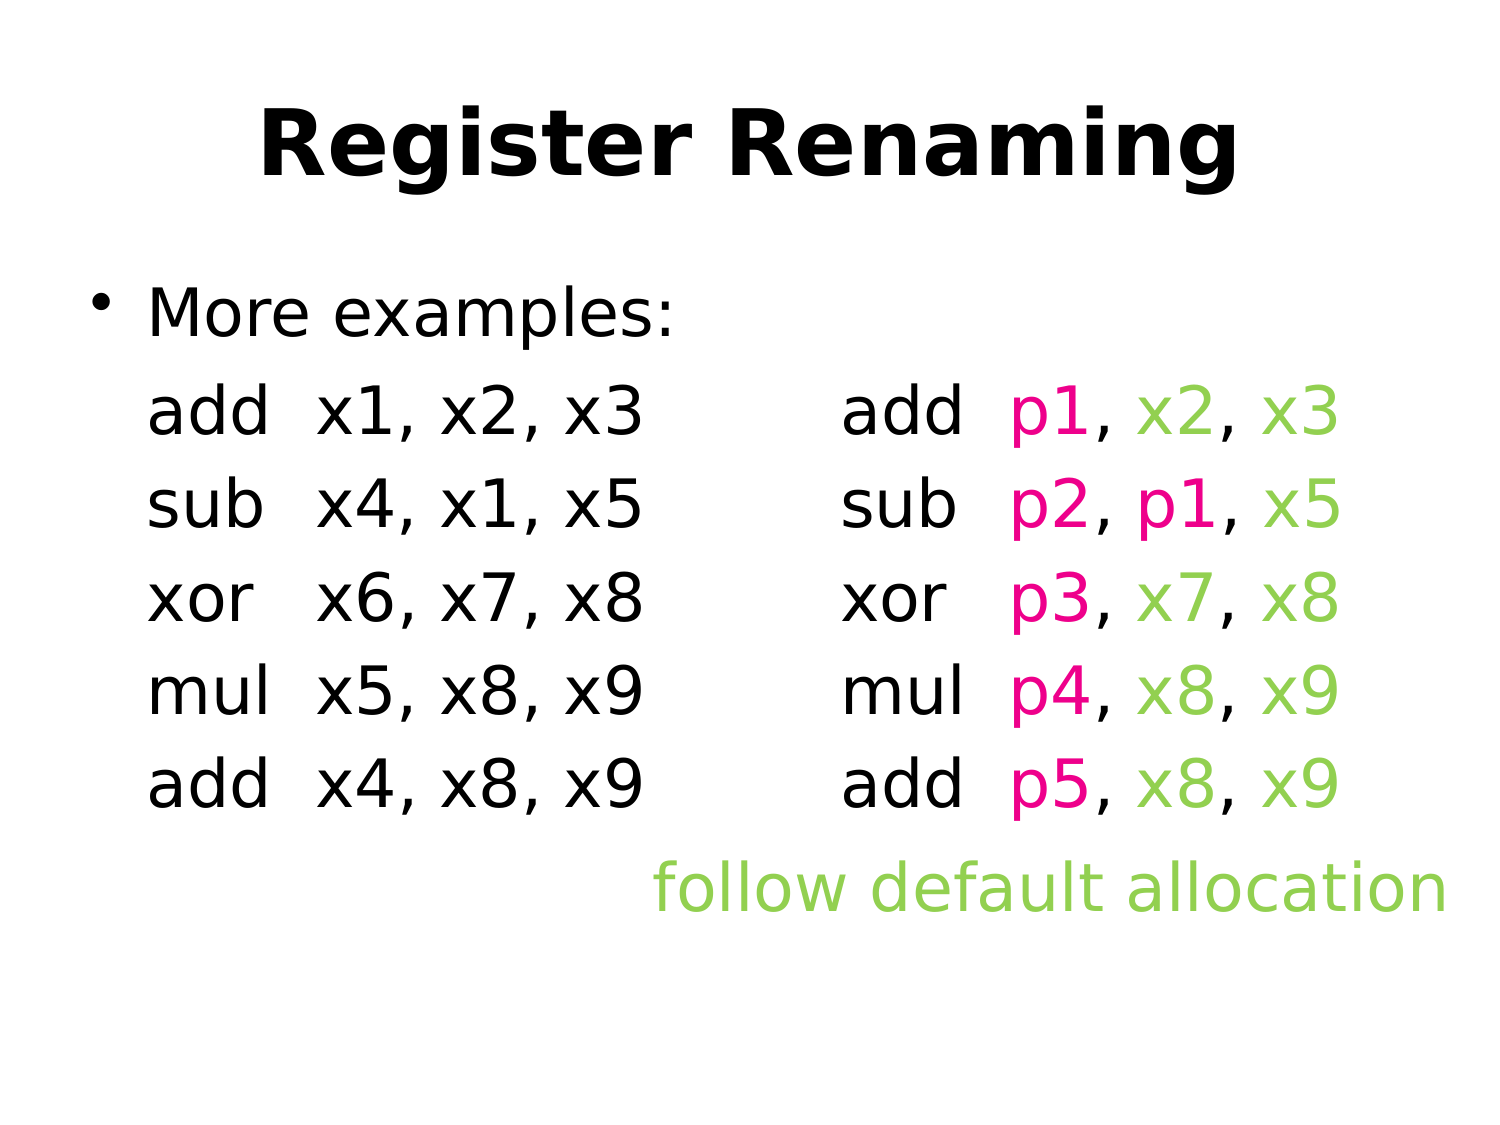

# Register Renaming
More examples:

add
sub
xor
mul
add
x1, x2, x3
x4, x1, x5
x6, x7, x8
x5, x8, x9
x4, x8, x9
add
sub
xor
mul
add
p1, x2, x3
p2, p1, x5
p3, x7, x8
p4, x8, x9
p5, x8, x9
follow default allocation